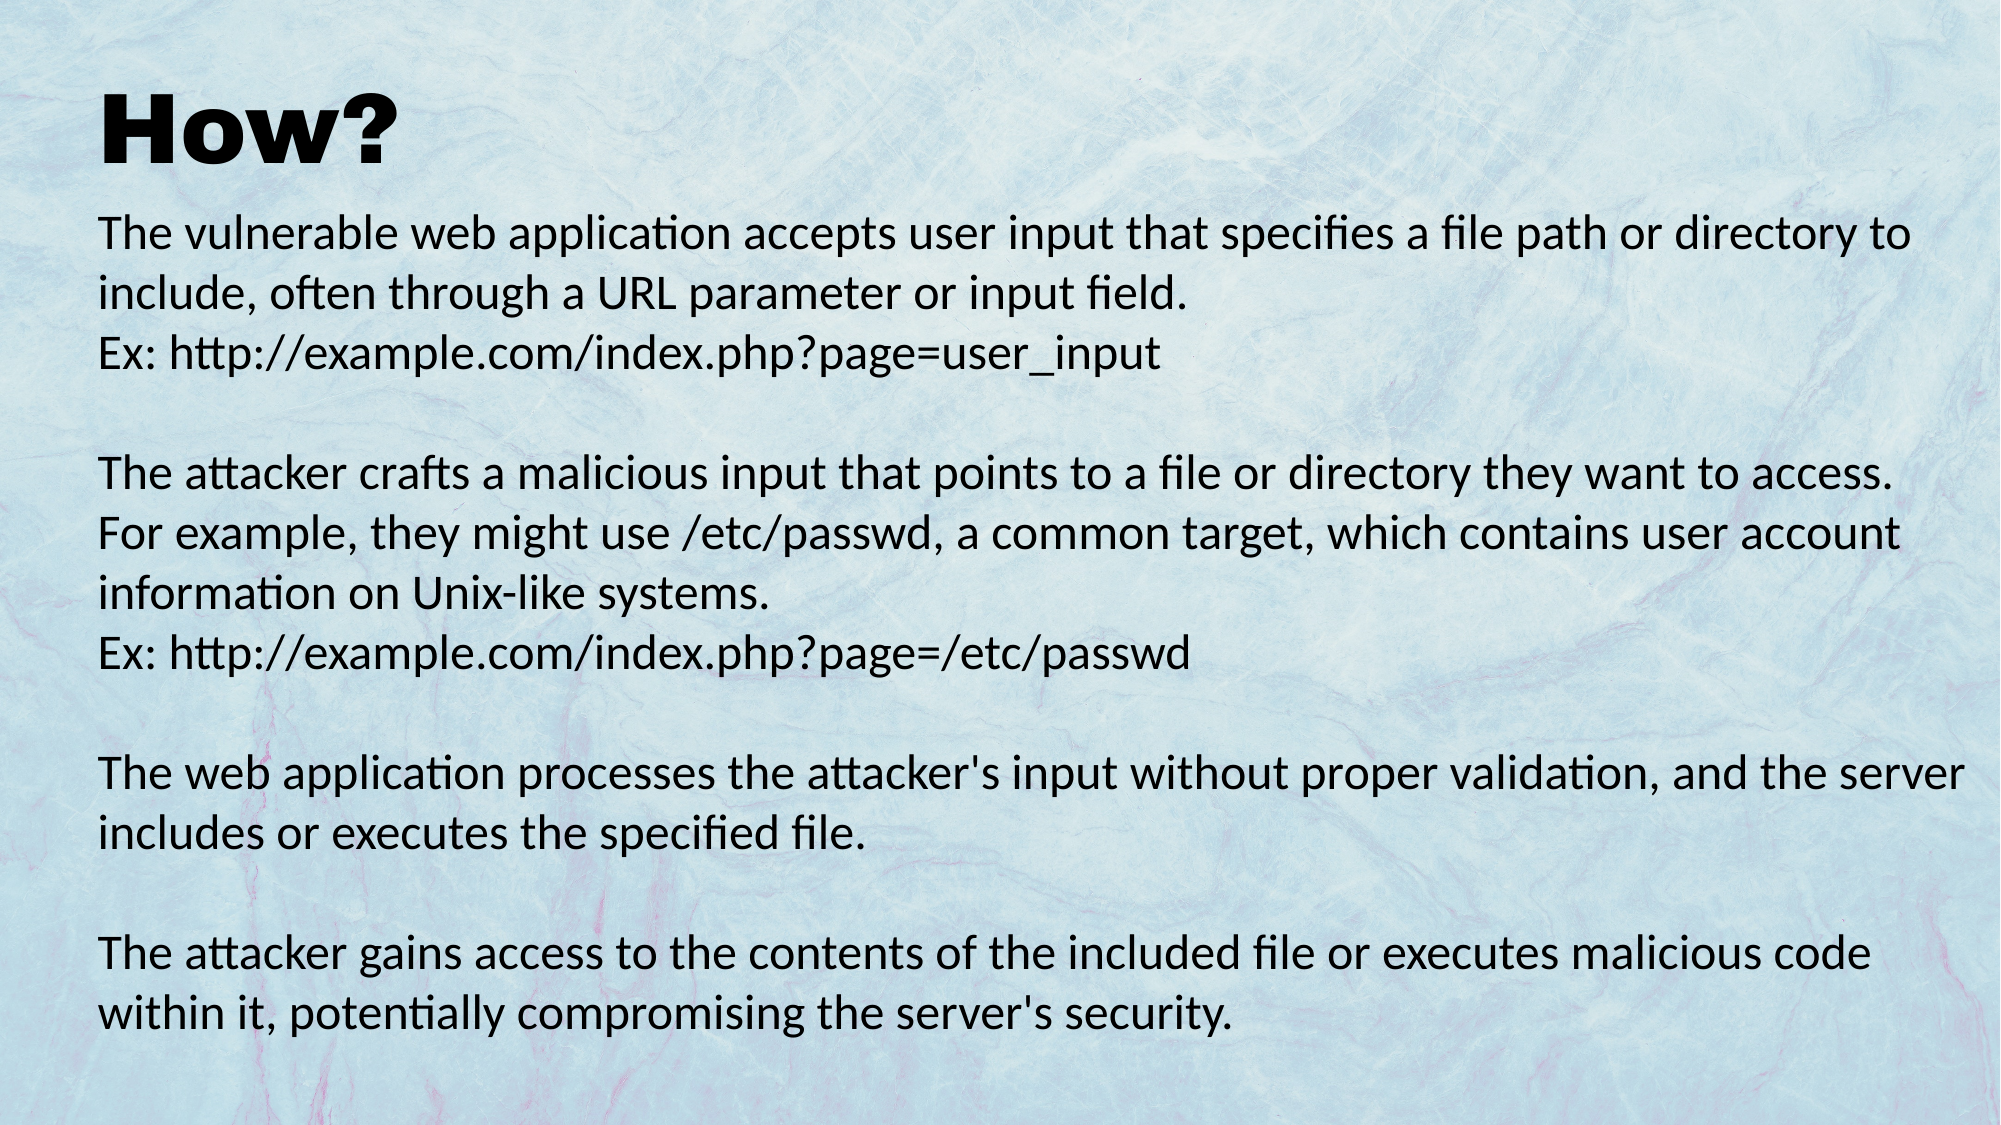

How?
The vulnerable web application accepts user input that specifies a file path or directory to include, often through a URL parameter or input field.
Ex: http://example.com/index.php?page=user_input

The attacker crafts a malicious input that points to a file or directory they want to access. For example, they might use /etc/passwd, a common target, which contains user account information on Unix-like systems.
Ex: http://example.com/index.php?page=/etc/passwd

The web application processes the attacker's input without proper validation, and the server includes or executes the specified file.

The attacker gains access to the contents of the included file or executes malicious code within it, potentially compromising the server's security.